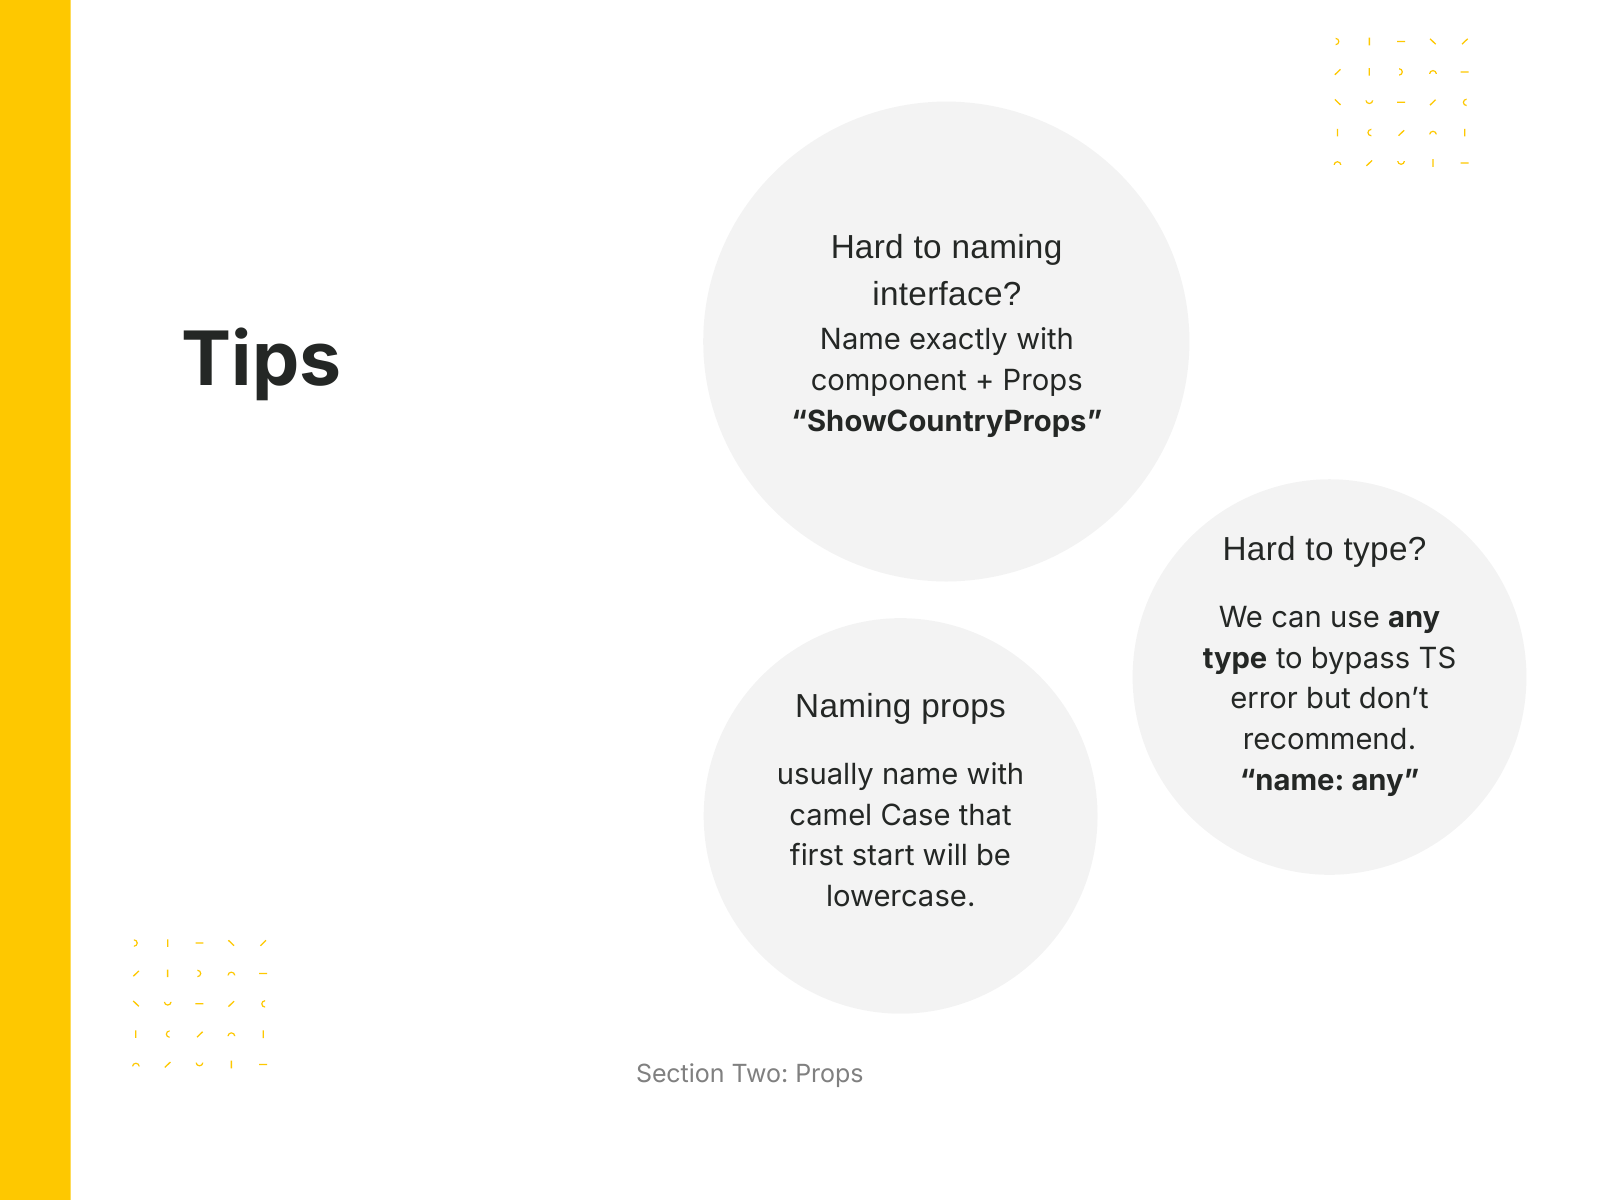

Hard to naming interface?
Name exactly with component + Props
“ShowCountryProps”
Tips

Hard to type?
We can use any type to bypass TS error but don’t recommend.
“name: any”

Naming props
usually name with camel Case that first start will be lowercase.

Section Two: Props